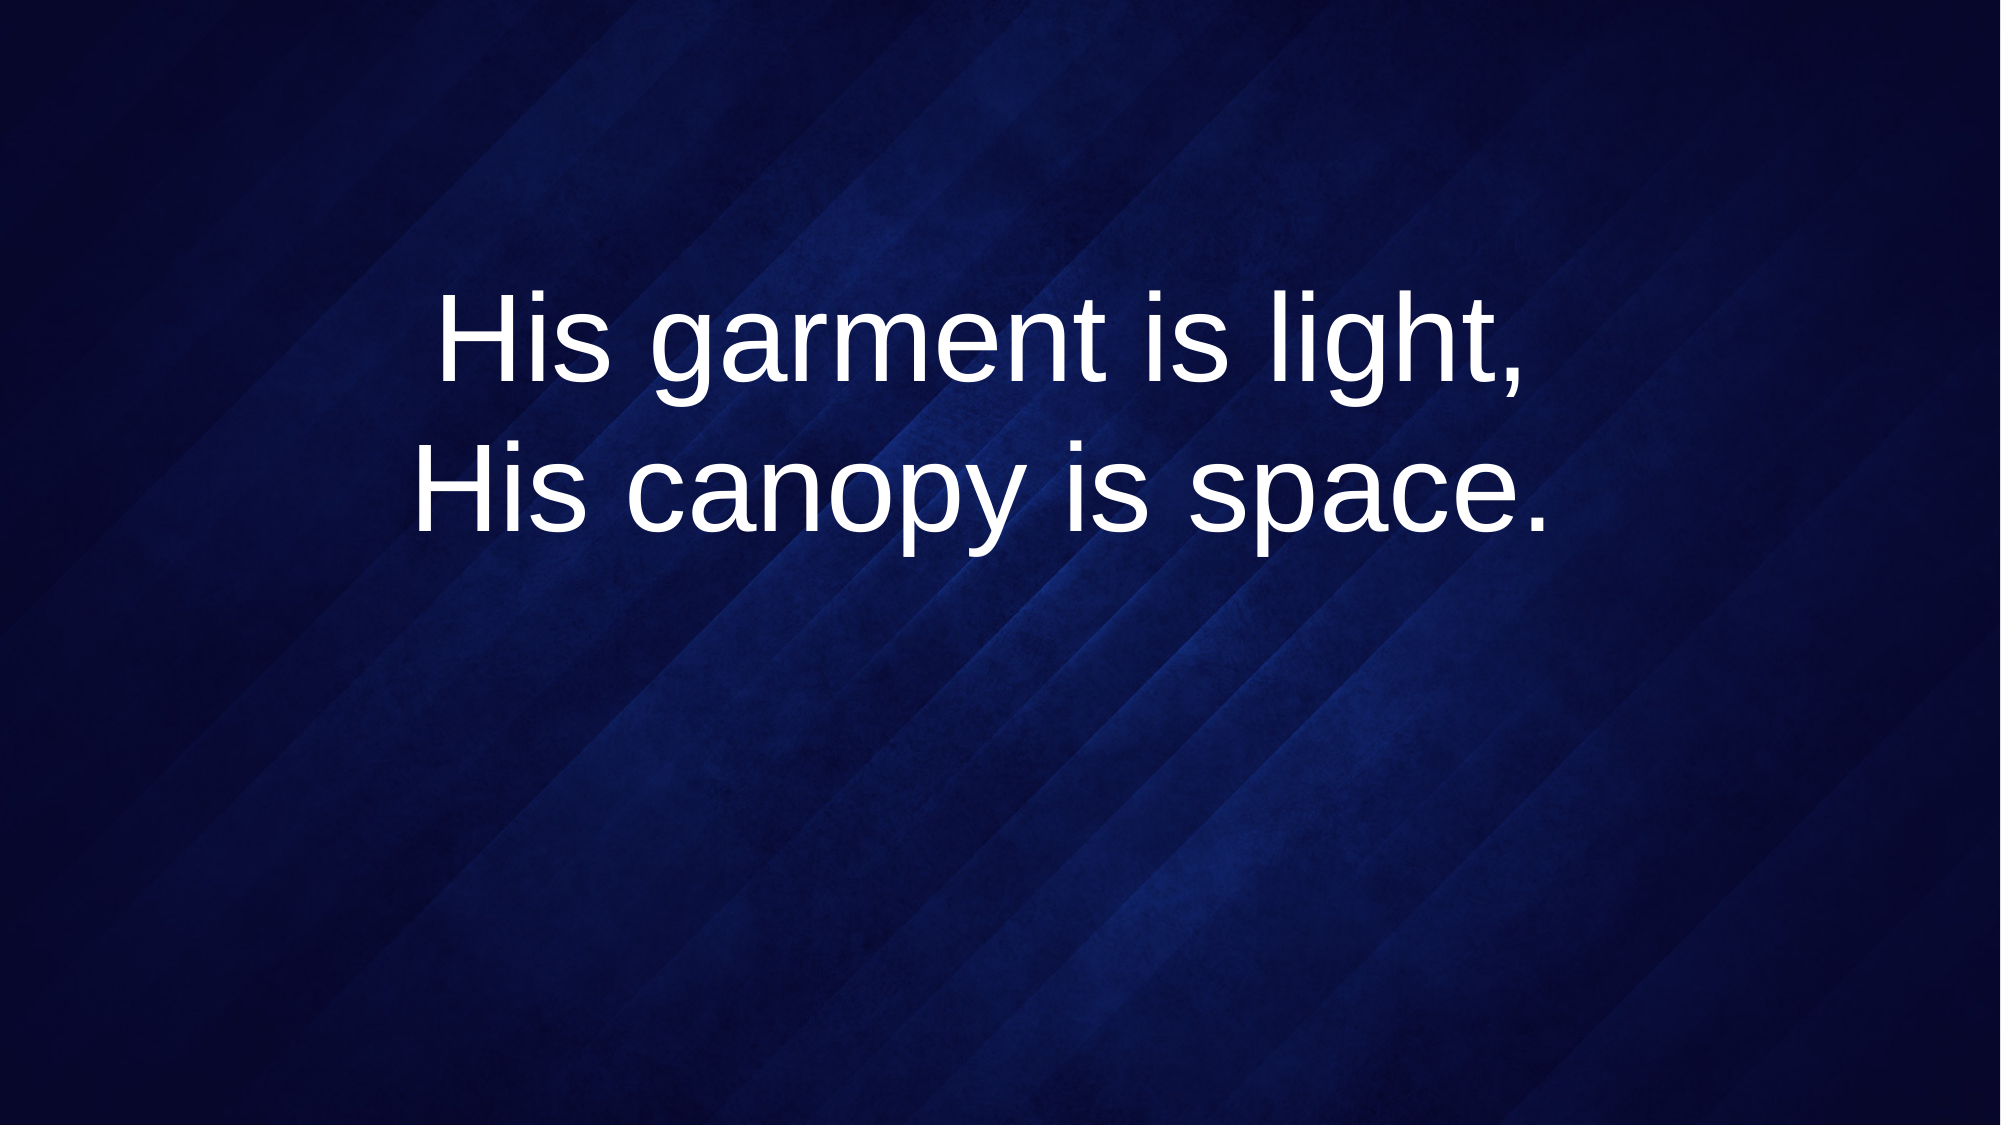

# His garment is light, His canopy is space.